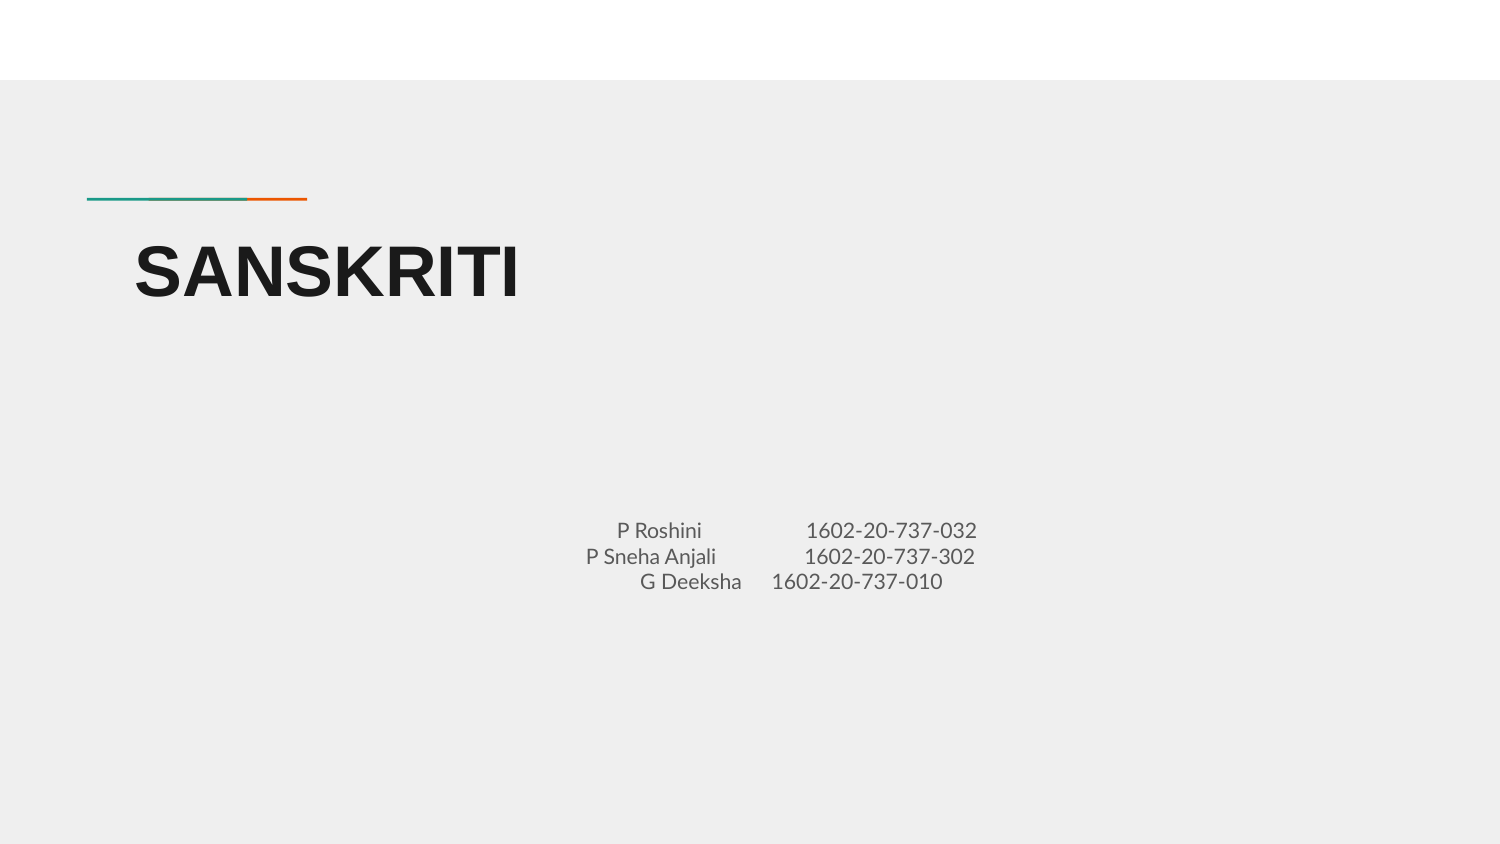

# SANSKRITI

                 P Roshini                   1602-20-737-032
           P Sneha Anjali                1602-20-737-302
               G Deeksha	    1602-20-737-010